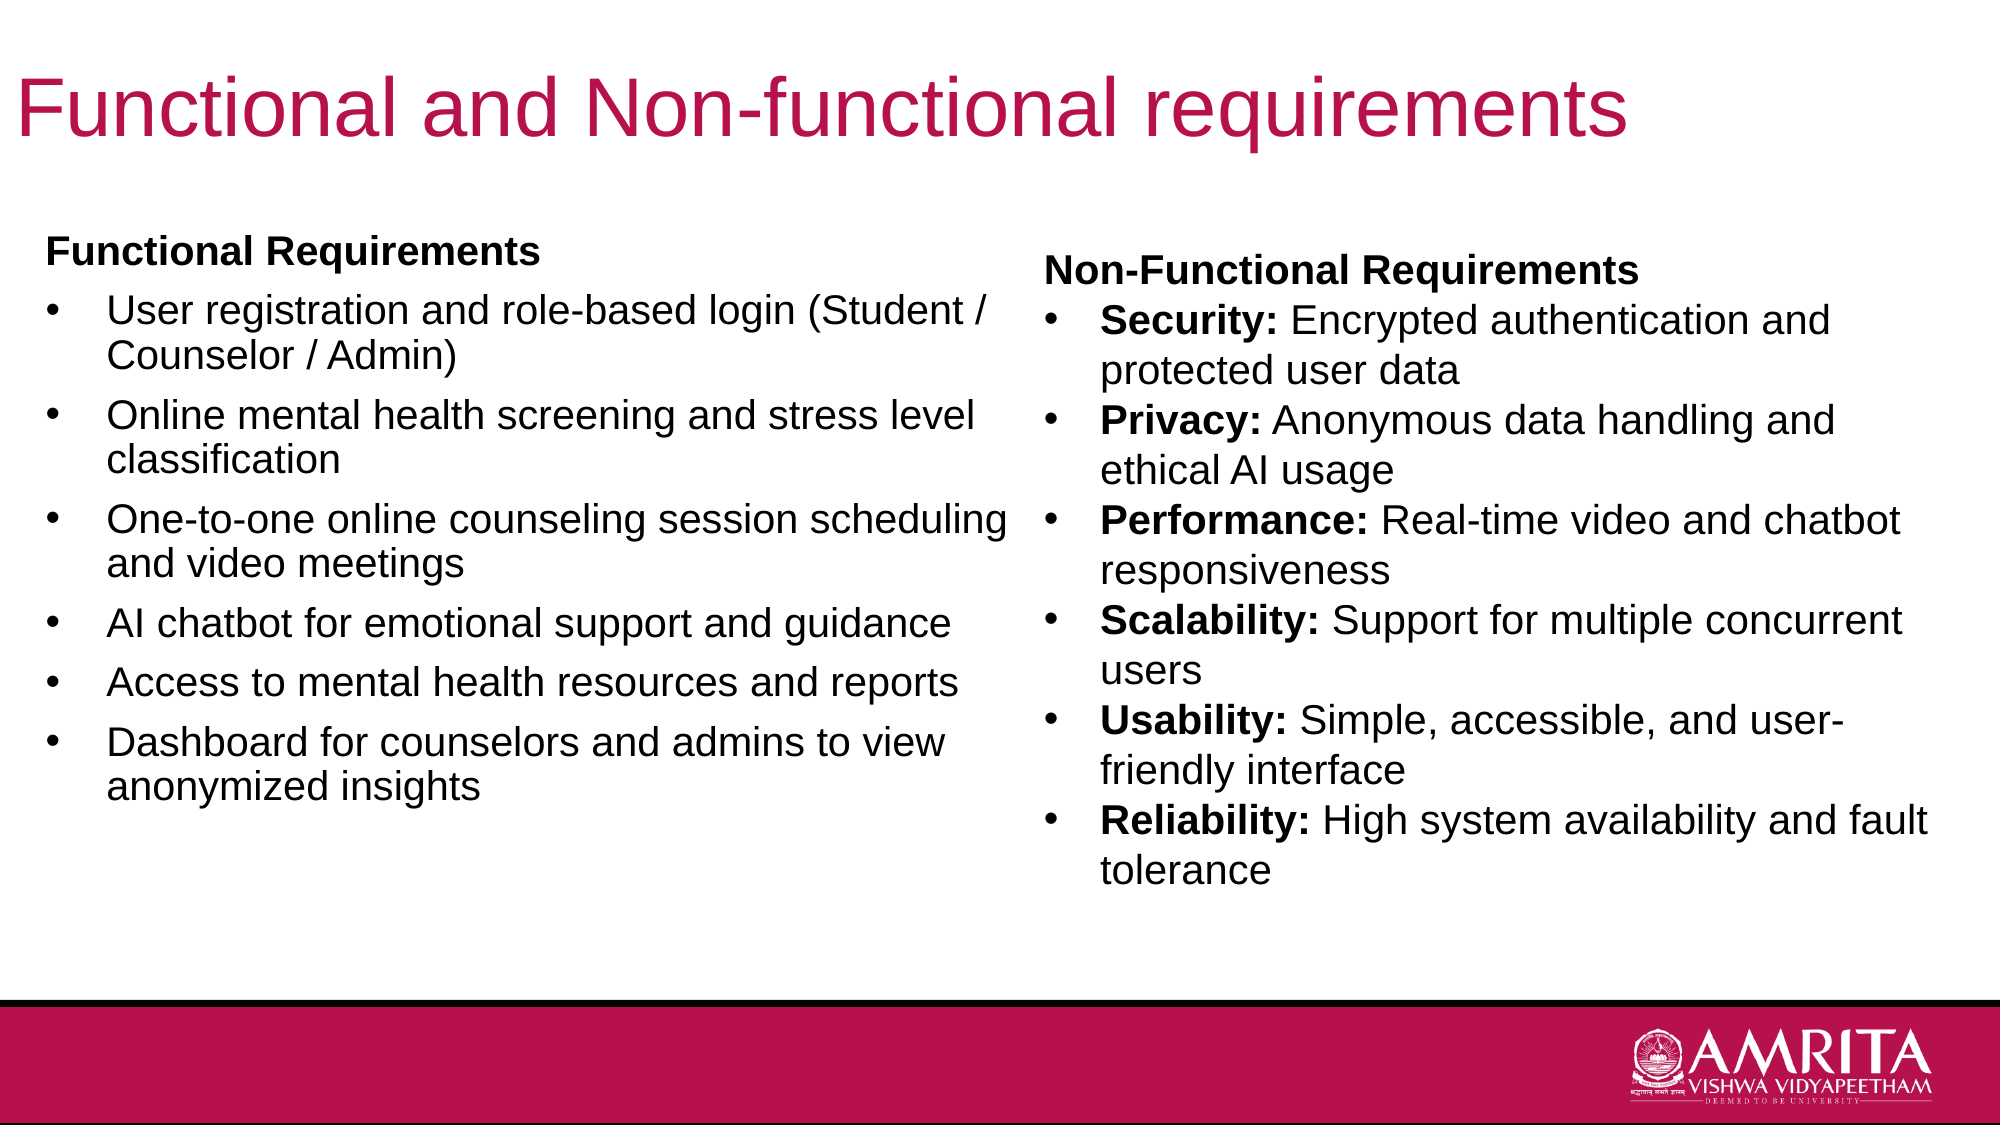

# Functional and Non-functional requirements
Functional Requirements
User registration and role-based login (Student / Counselor / Admin)
Online mental health screening and stress level classification
One-to-one online counseling session scheduling and video meetings
AI chatbot for emotional support and guidance
Access to mental health resources and reports
Dashboard for counselors and admins to view anonymized insights

Non-Functional Requirements
Security: Encrypted authentication and protected user data
Privacy: Anonymous data handling and ethical AI usage
Performance: Real-time video and chatbot responsiveness
Scalability: Support for multiple concurrent users
Usability: Simple, accessible, and user-friendly interface
Reliability: High system availability and fault tolerance